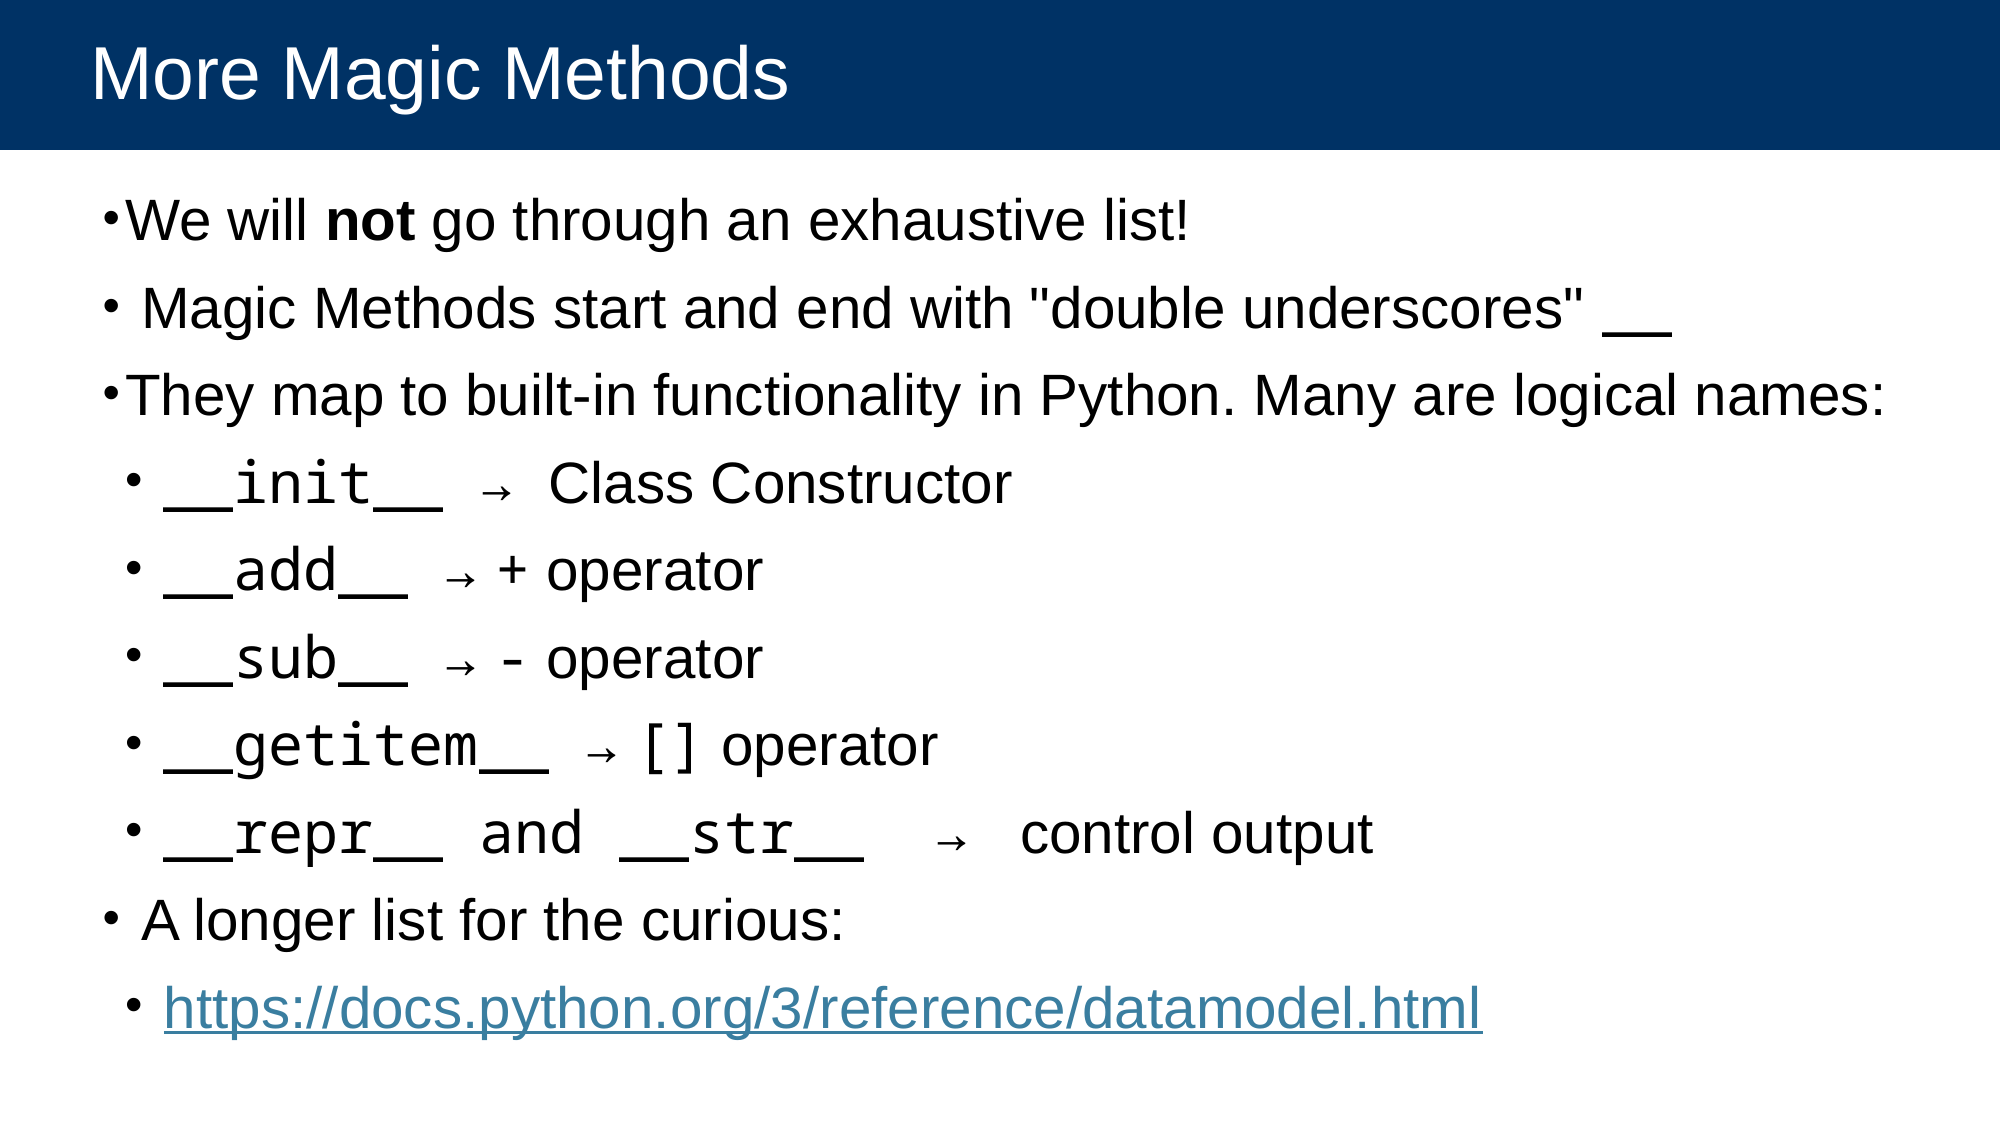

# More Magic Methods
We will not go through an exhaustive list!
 Magic Methods start and end with "double underscores" __
They map to built-in functionality in Python. Many are logical names:
 __init__ → Class Constructor
 __add__ → + operator
 __sub__ → - operator
 __getitem__ → [] operator
 __repr__ and __str__  →  control output
 A longer list for the curious:
 https://docs.python.org/3/reference/datamodel.html